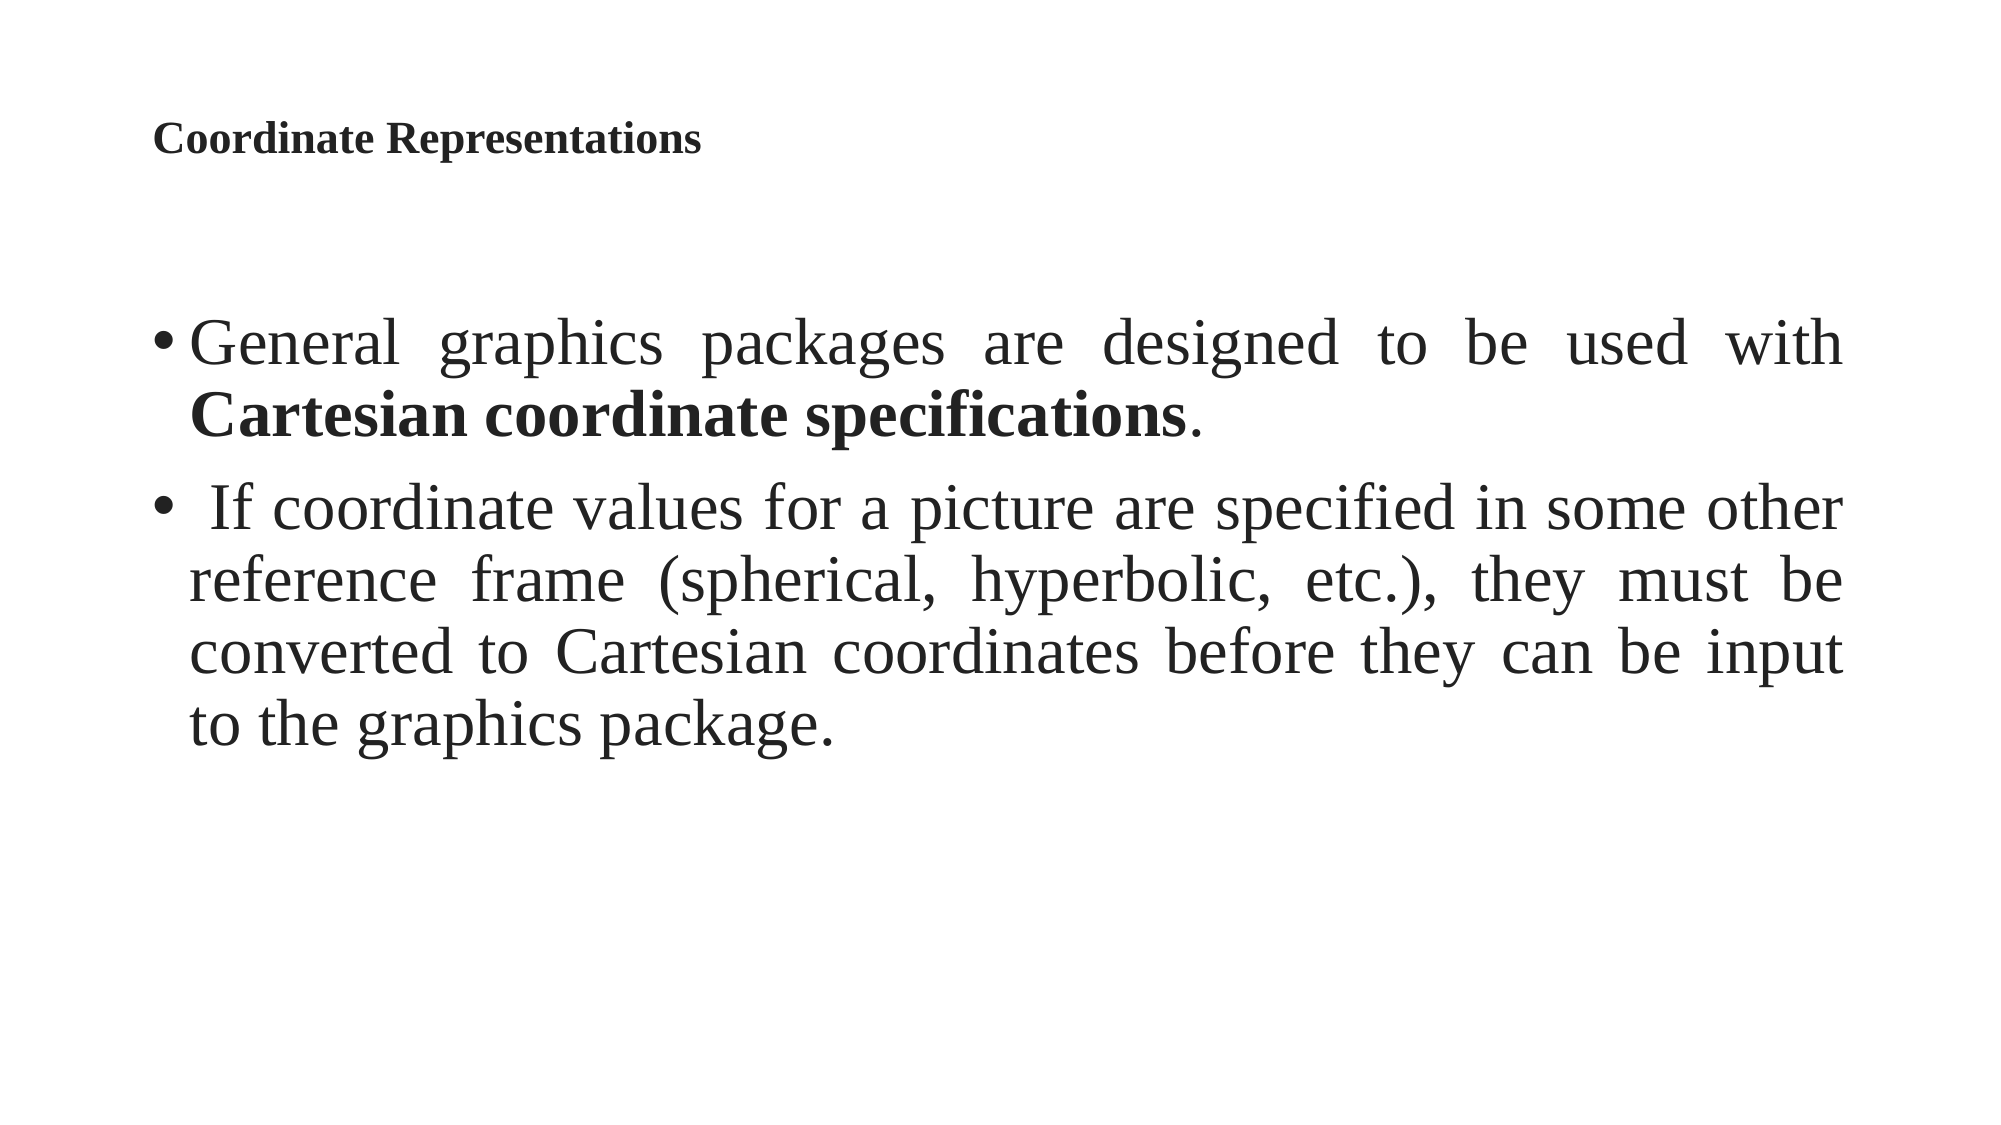

# Coordinate Representations
General graphics packages are designed to be used with Cartesian coordinate specifications.
 If coordinate values for a picture are specified in some other reference frame (spherical, hyperbolic, etc.), they must be converted to Cartesian coordinates before they can be input to the graphics package.